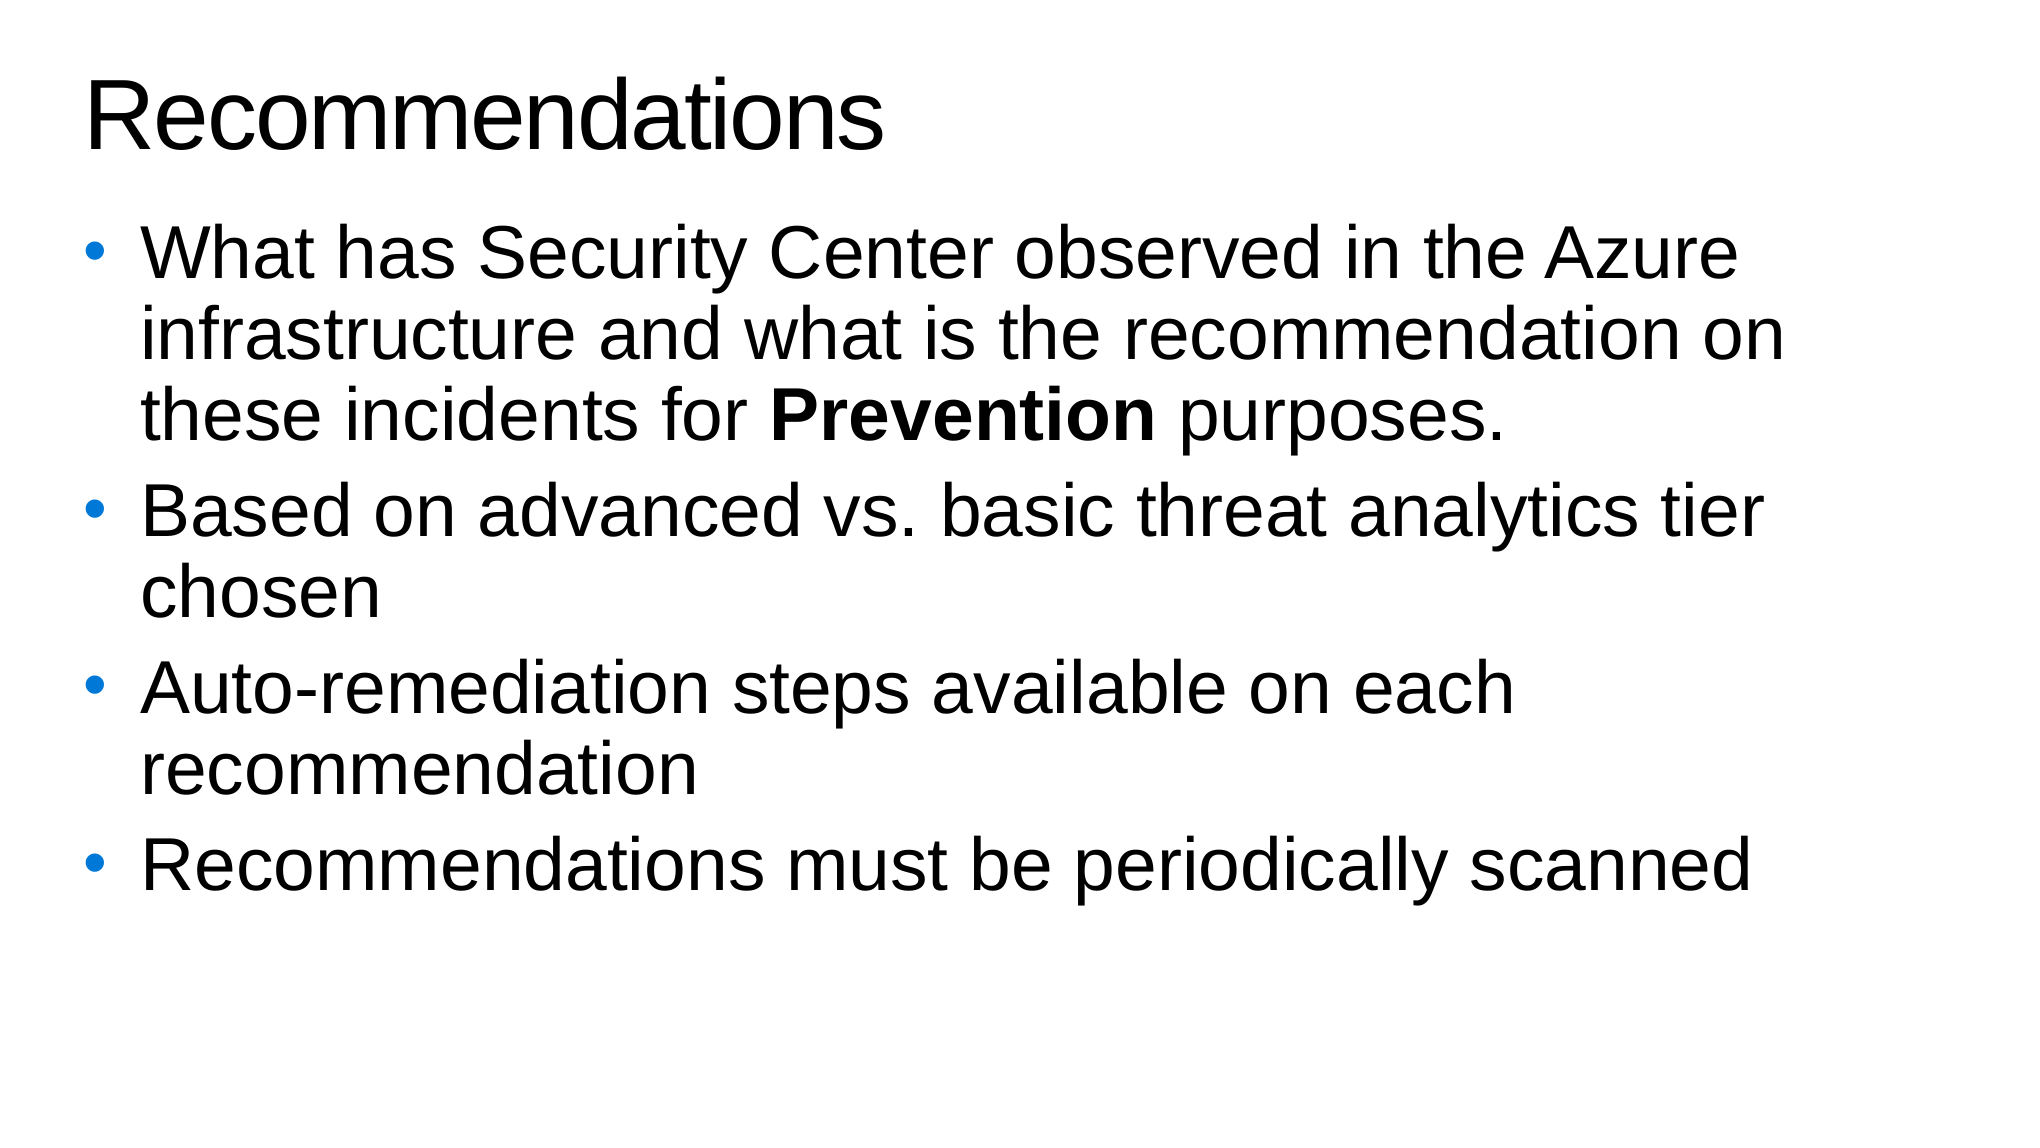

# Recommendations
What has Security Center observed in the Azure infrastructure and what is the recommendation on these incidents for Prevention purposes.
Based on advanced vs. basic threat analytics tier chosen
Auto-remediation steps available on each recommendation
Recommendations must be periodically scanned